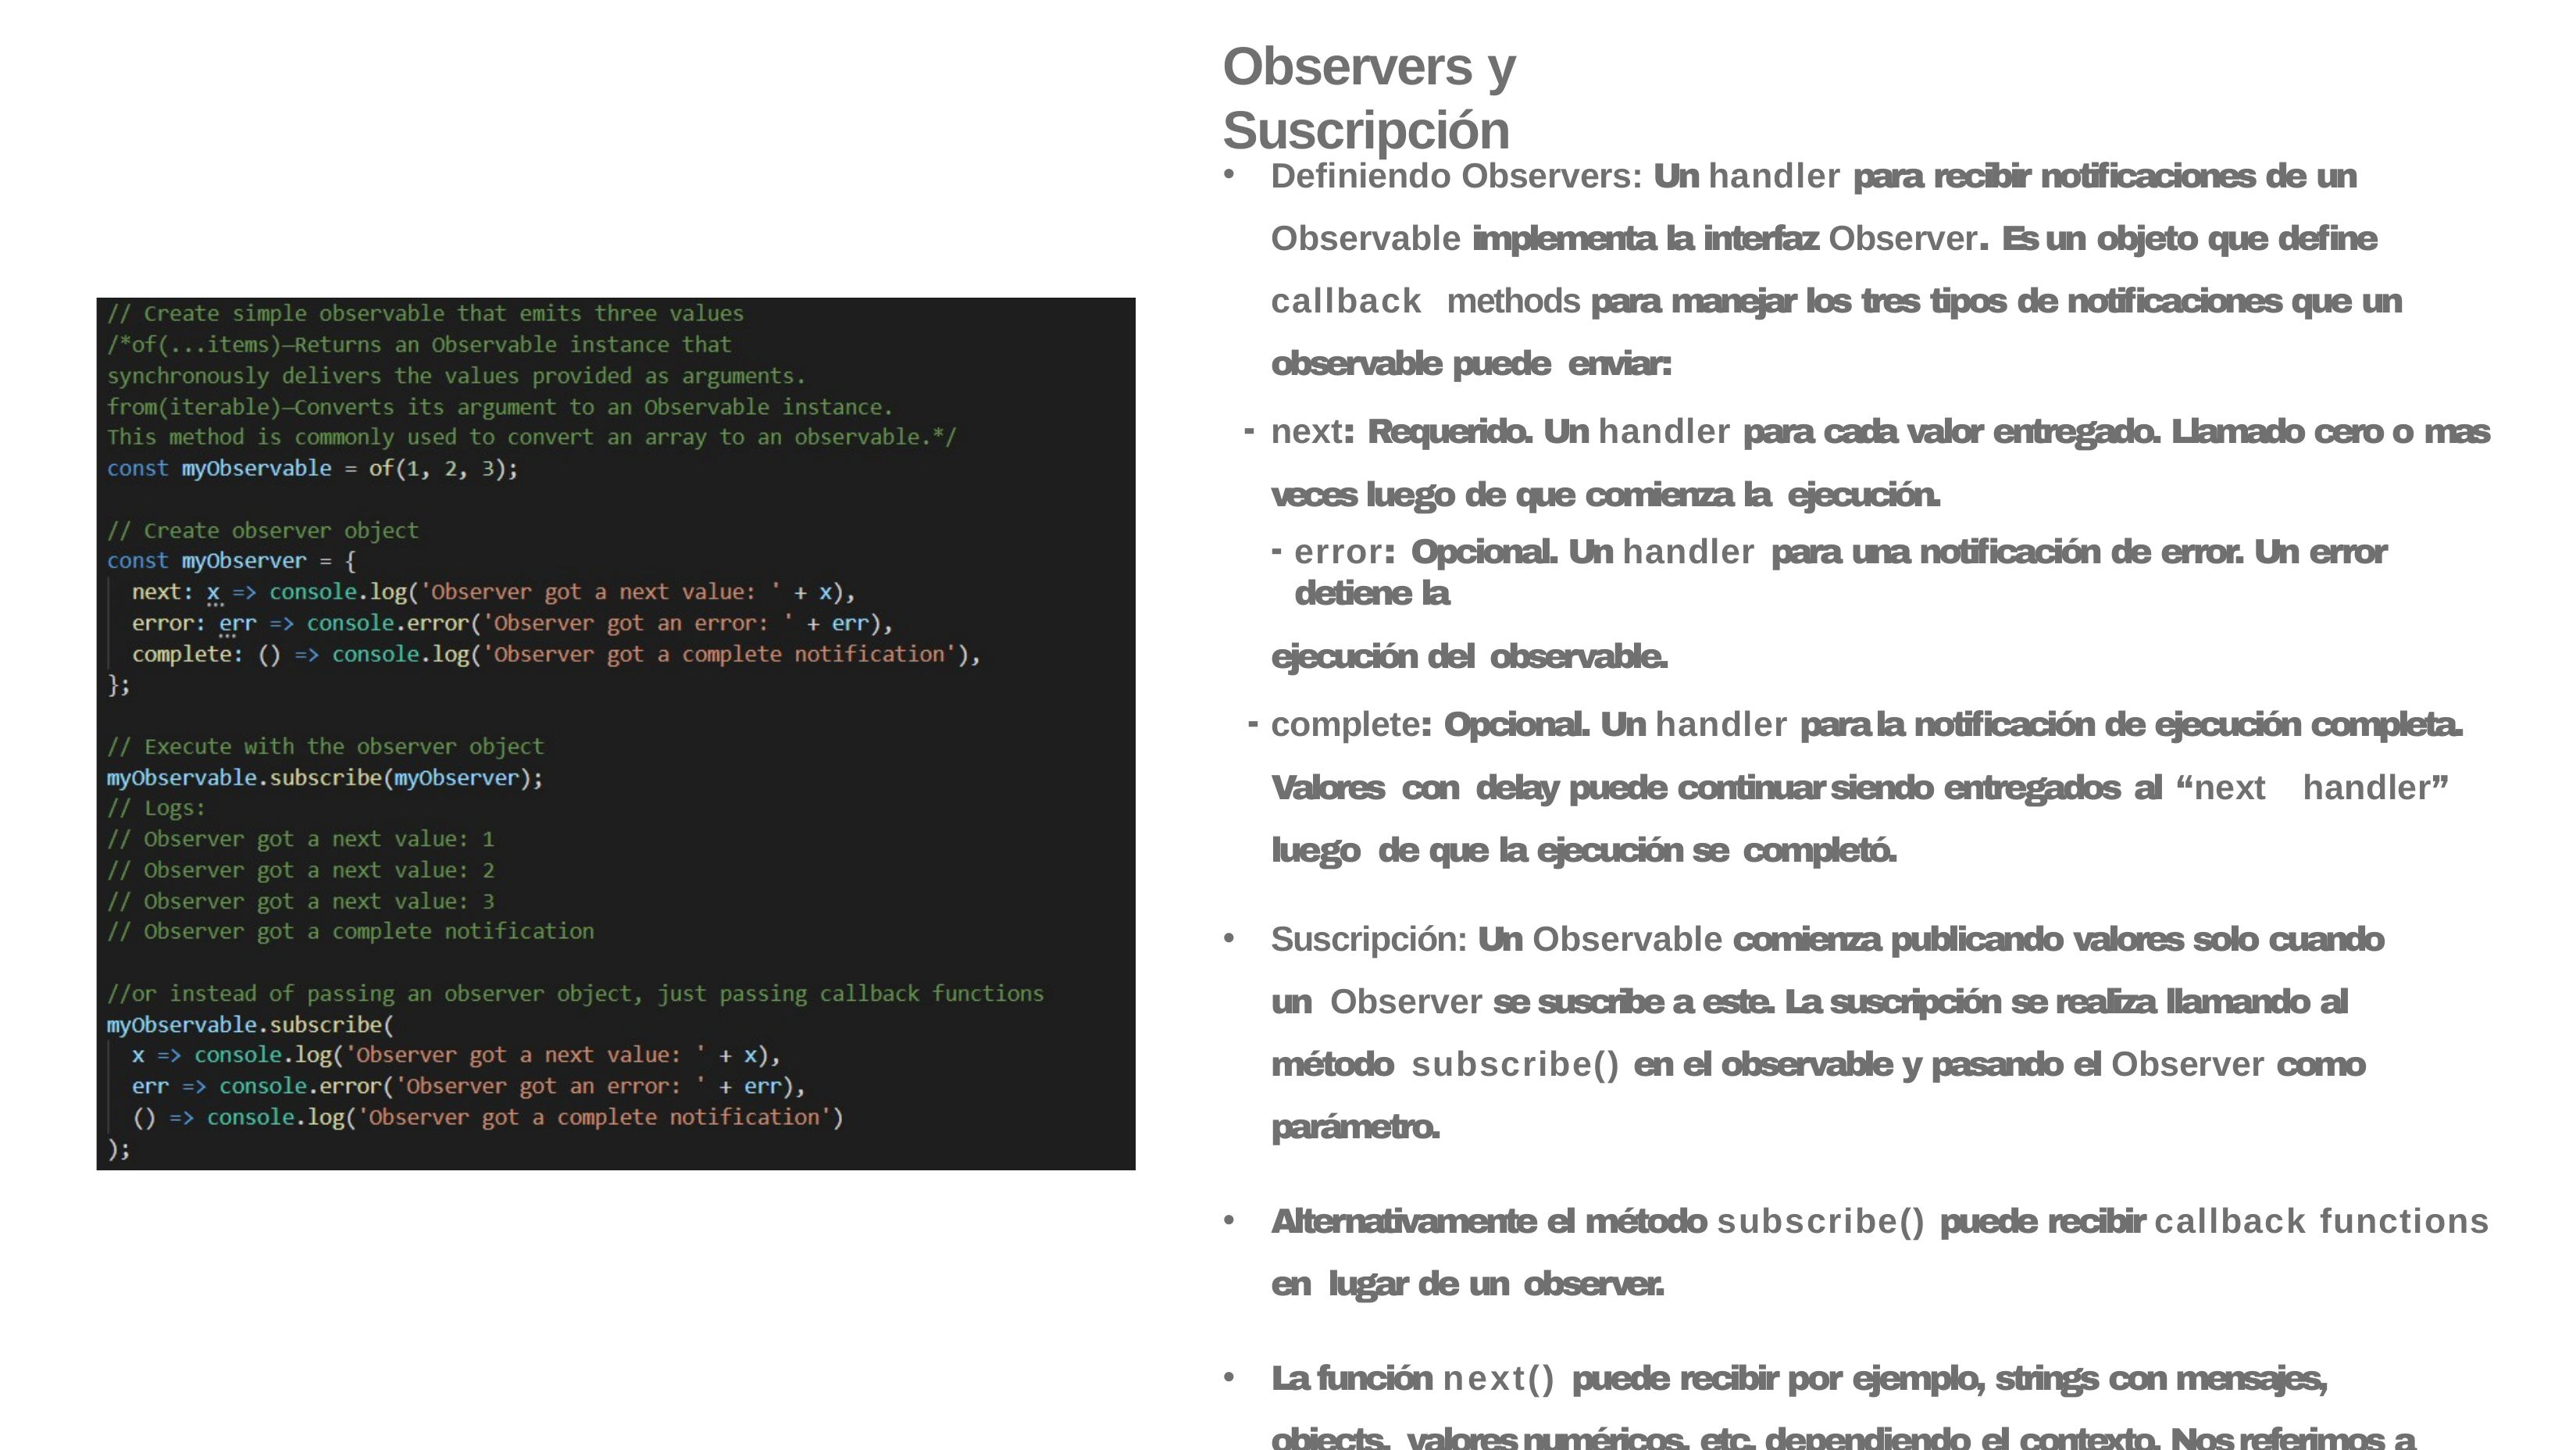

# Observers y Suscripción
Definiendo Observers: Un handler para recibir notificaciones de un  Observable implementa la interfaz Observer. Es un objeto que define callback  methods para manejar los tres tipos de notificaciones que un observable puede  enviar:
next: Requerido. Un handler para cada valor entregado. Llamado cero o mas  veces luego de que comienza la ejecución.
error: Opcional. Un handler para una notificación de error. Un error detiene la
ejecución del observable.
complete: Opcional. Un handler para la notificación de ejecución completa.  Valores  con  delay puede continuar siendo entregados al “next	handler” luego  de que la ejecución se completó.
Suscripción: Un Observable comienza publicando valores solo cuando un  Observer se suscribe a este. La suscripción se realiza llamando al método  subscribe() en el observable y pasando el Observer como parámetro.
Alternativamente el método subscribe() puede recibir callback functions en  lugar de un observer.
La función next() puede recibir por ejemplo, strings con mensajes, objects,  valores numéricos, etc. dependiendo el contexto. Nos referimos a los datos  publicados por un observable como un stream.